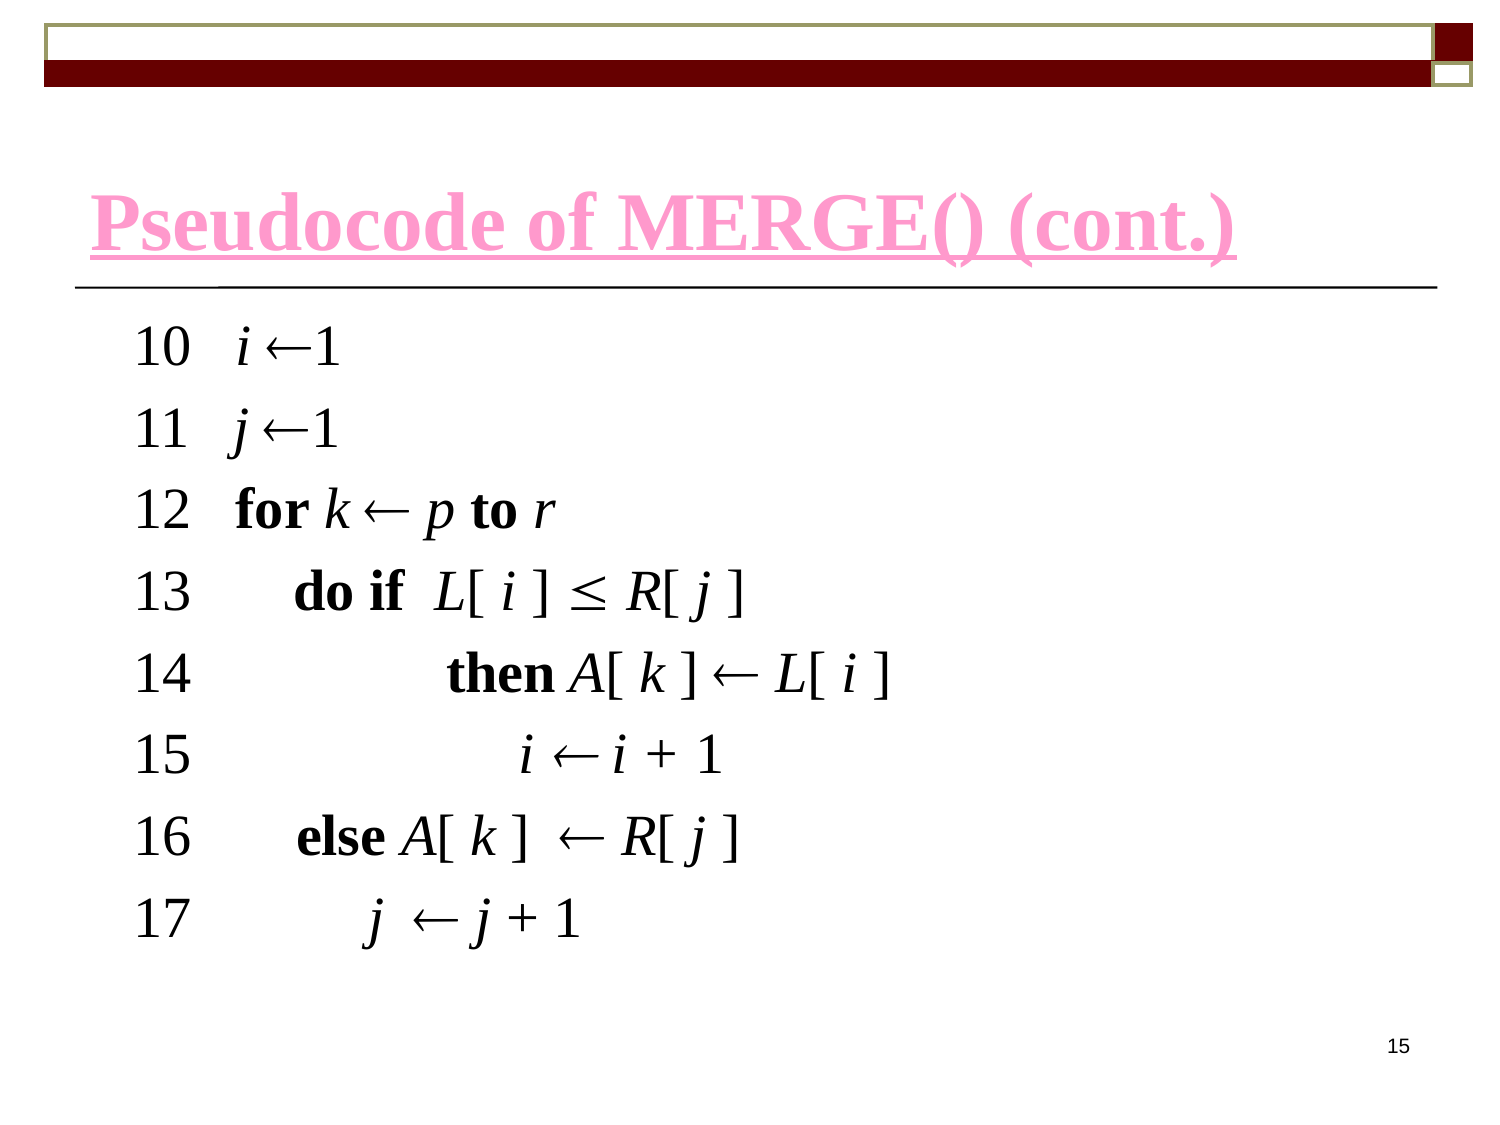

# Pseudocode of MERGE() (cont.)
   10   i ←1
   11   j ←1
   12   for k ← p to r
   13       do if  L[ i ] ≤ R[ j ]
   14  	 	then A[ k ] ← L[ i ]
   15   	      	     i ← i + 1
   16    	else A[ k ]  ← R[ j ]
   17      	     j  ← j + 1

15